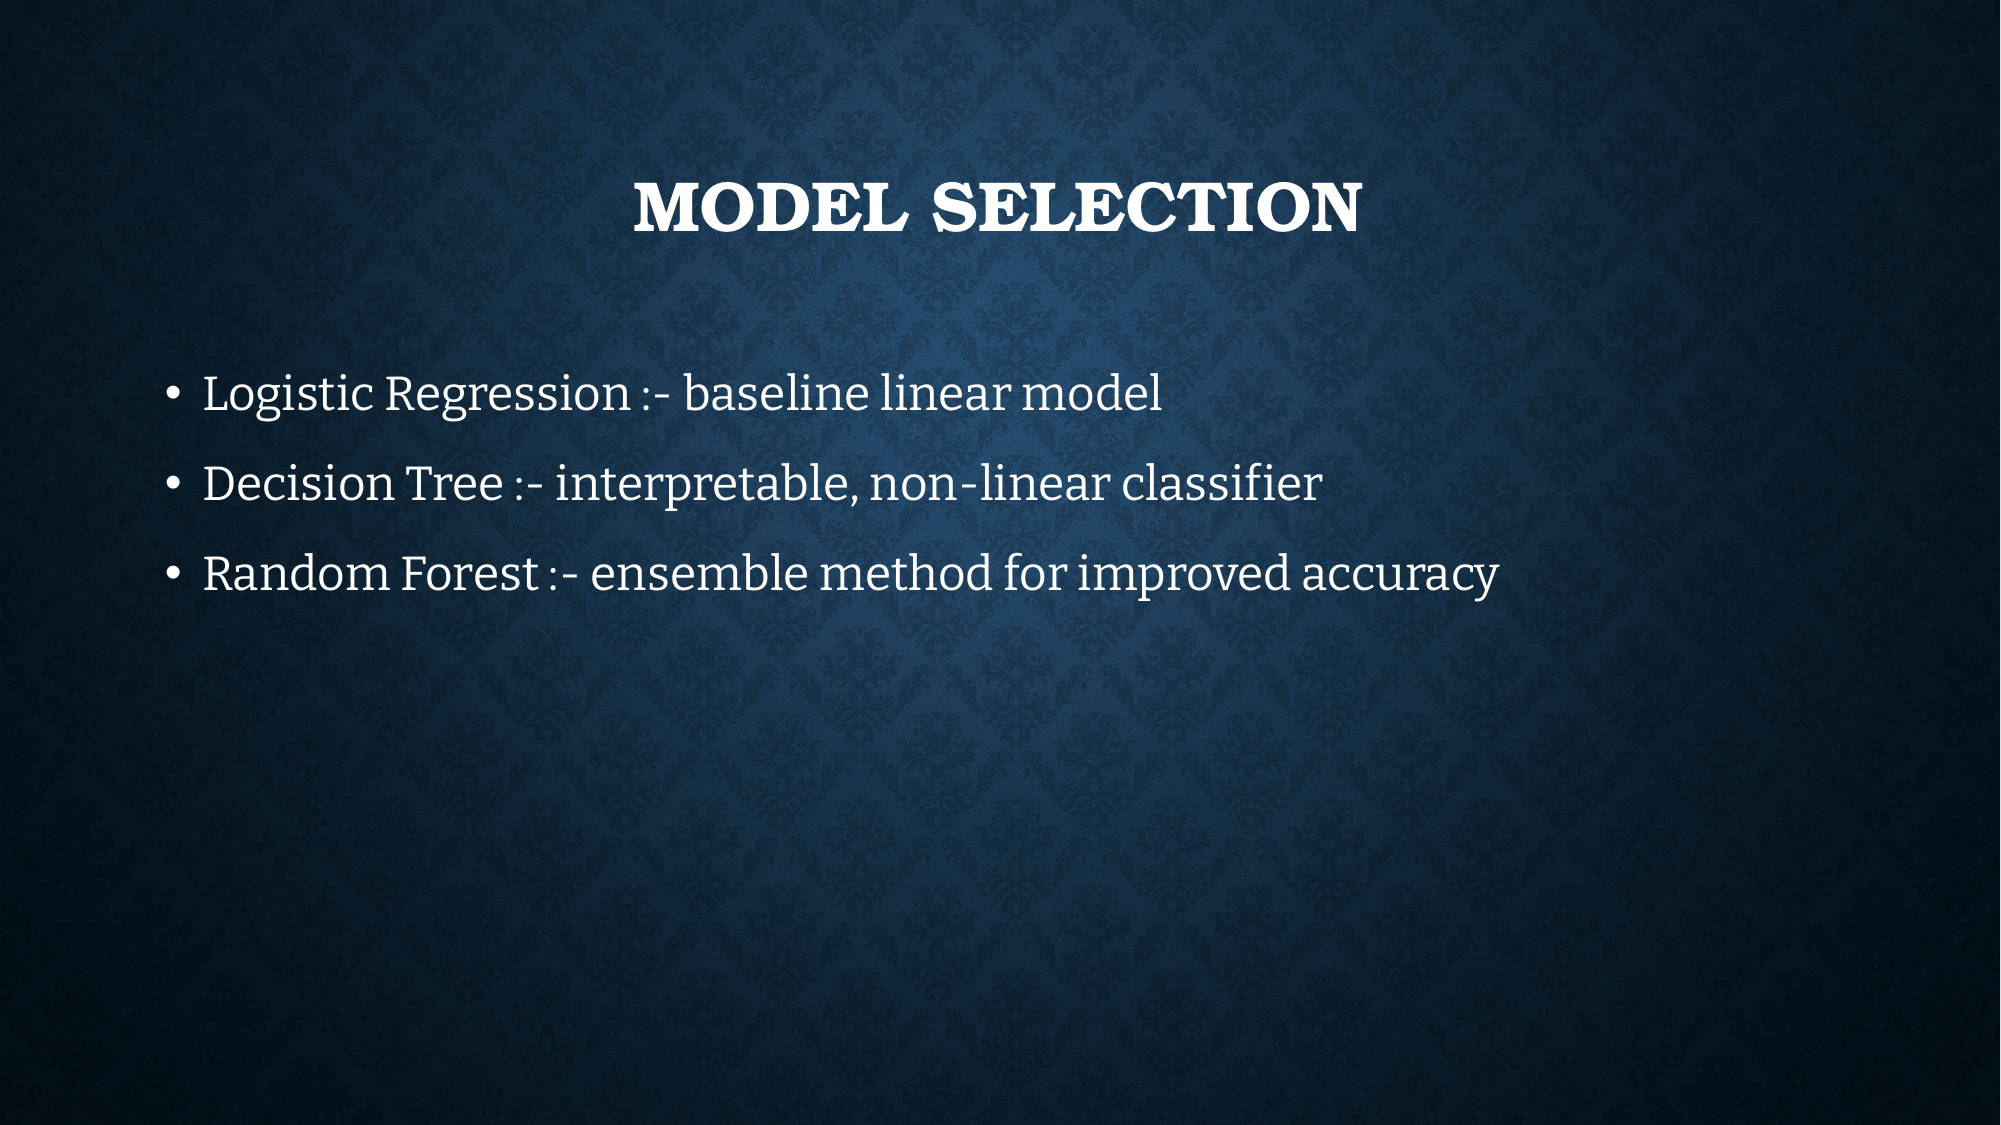

# MODEL SELECTION
Logistic Regression :- baseline linear model
Decision Tree :- interpretable, non-linear classifier
Random Forest :- ensemble method for improved accuracy